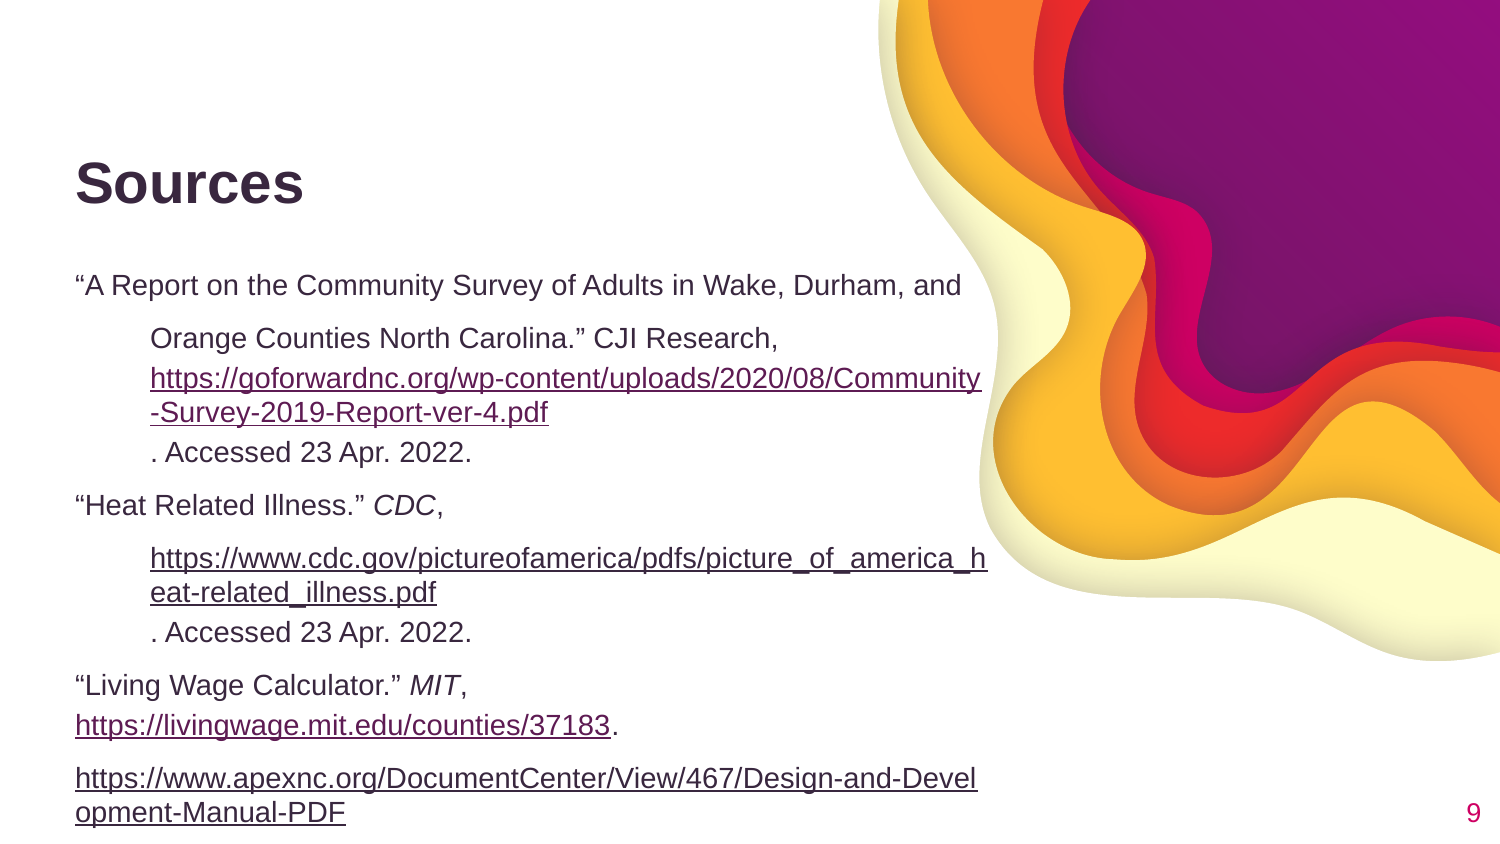

# Sources
“A Report on the Community Survey of Adults in Wake, Durham, and
Orange Counties North Carolina.” CJI Research, https://goforwardnc.org/wp-content/uploads/2020/08/Community-Survey-2019-Report-ver-4.pdf. Accessed 23 Apr. 2022.
“Heat Related Illness.” CDC,
https://www.cdc.gov/pictureofamerica/pdfs/picture_of_america_heat-related_illness.pdf. Accessed 23 Apr. 2022.
“Living Wage Calculator.” MIT, https://livingwage.mit.edu/counties/37183.
https://www.apexnc.org/DocumentCenter/View/467/Design-and-Development-Manual-PDF

9